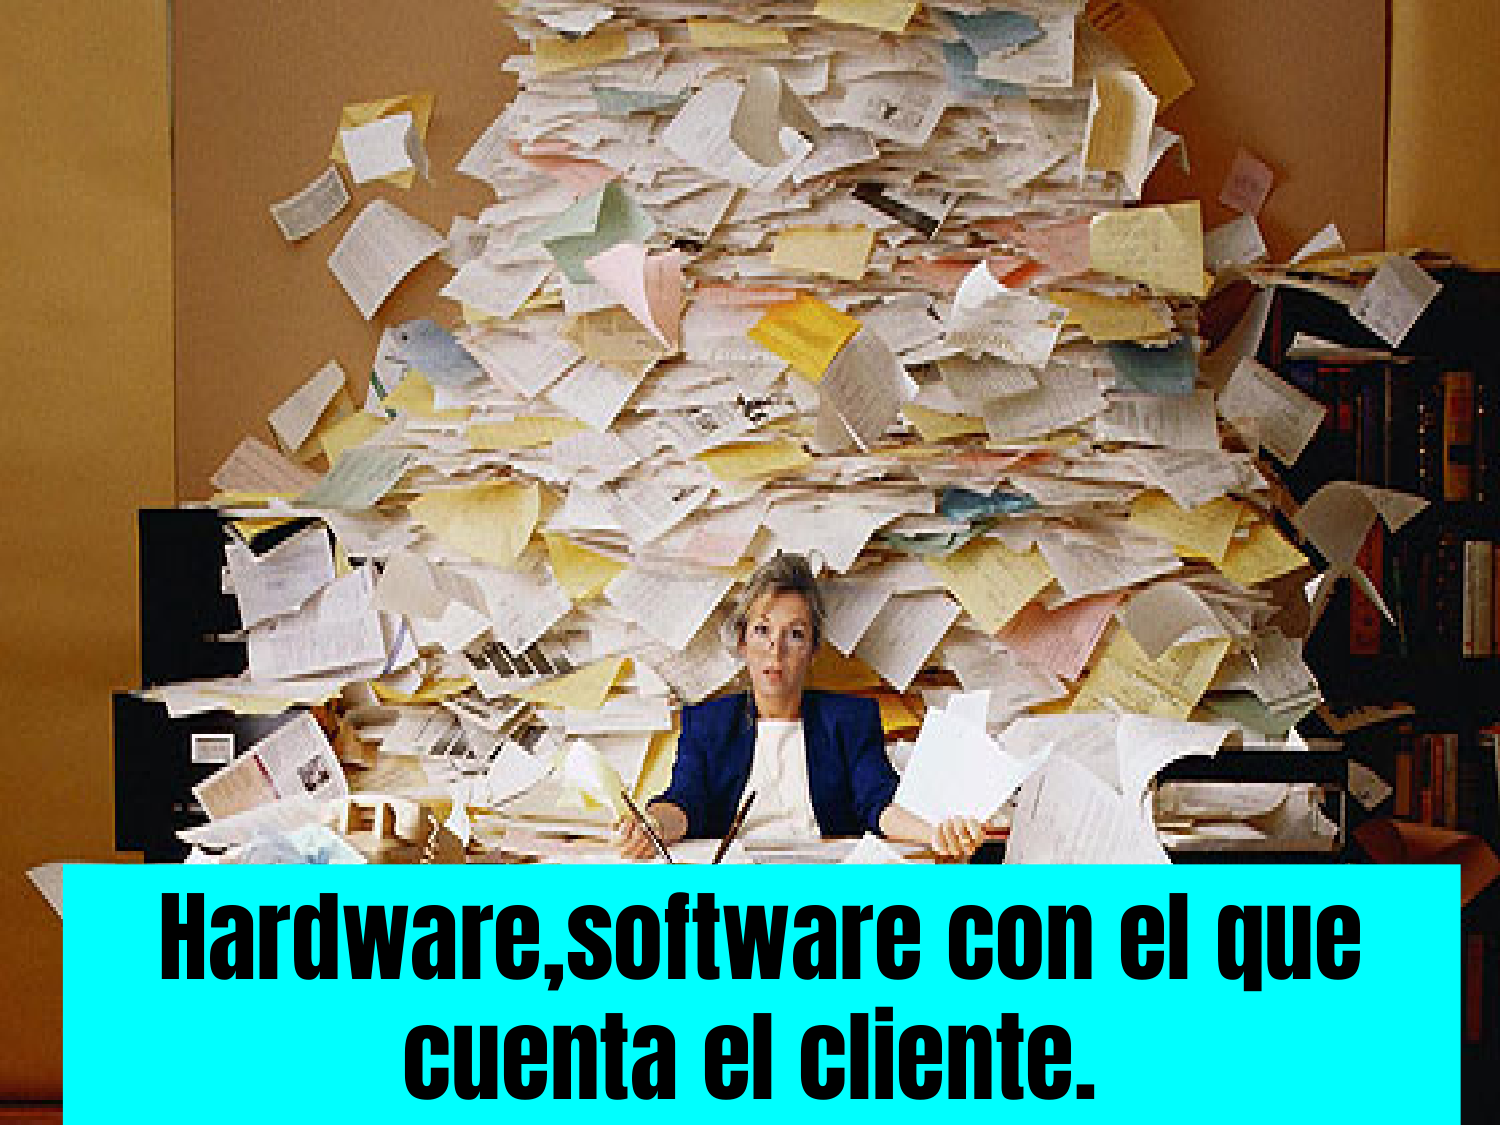

# Hardware,software con el que cuenta el cliente.